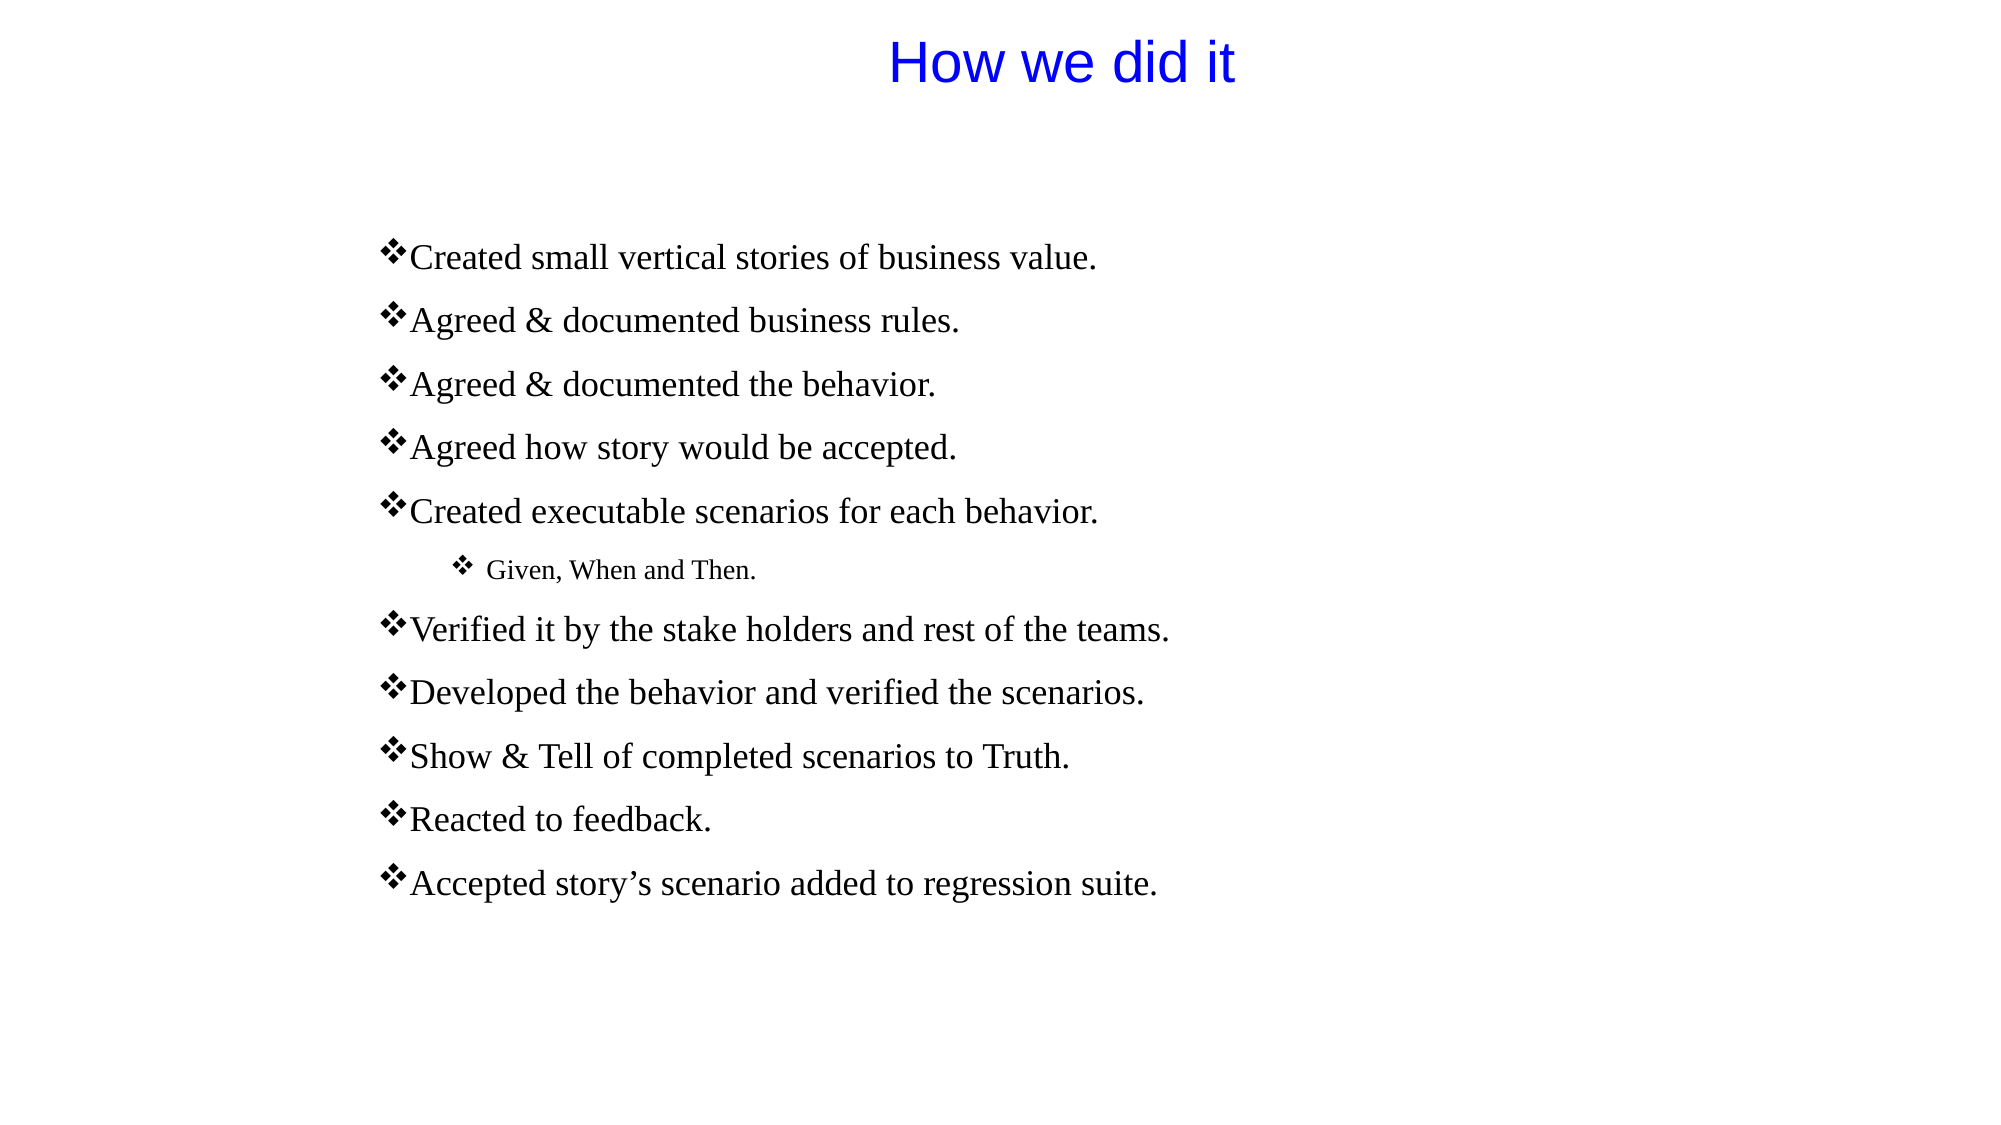

# How we did it

Created small vertical stories of business value.
Agreed & documented business rules.
Agreed & documented the behavior.
Agreed how story would be accepted.
Created executable scenarios for each behavior.
Given, When and Then.
Verified it by the stake holders and rest of the teams.
Developed the behavior and verified the scenarios.
Show & Tell of completed scenarios to Truth.
Reacted to feedback.
Accepted story’s scenario added to regression suite.